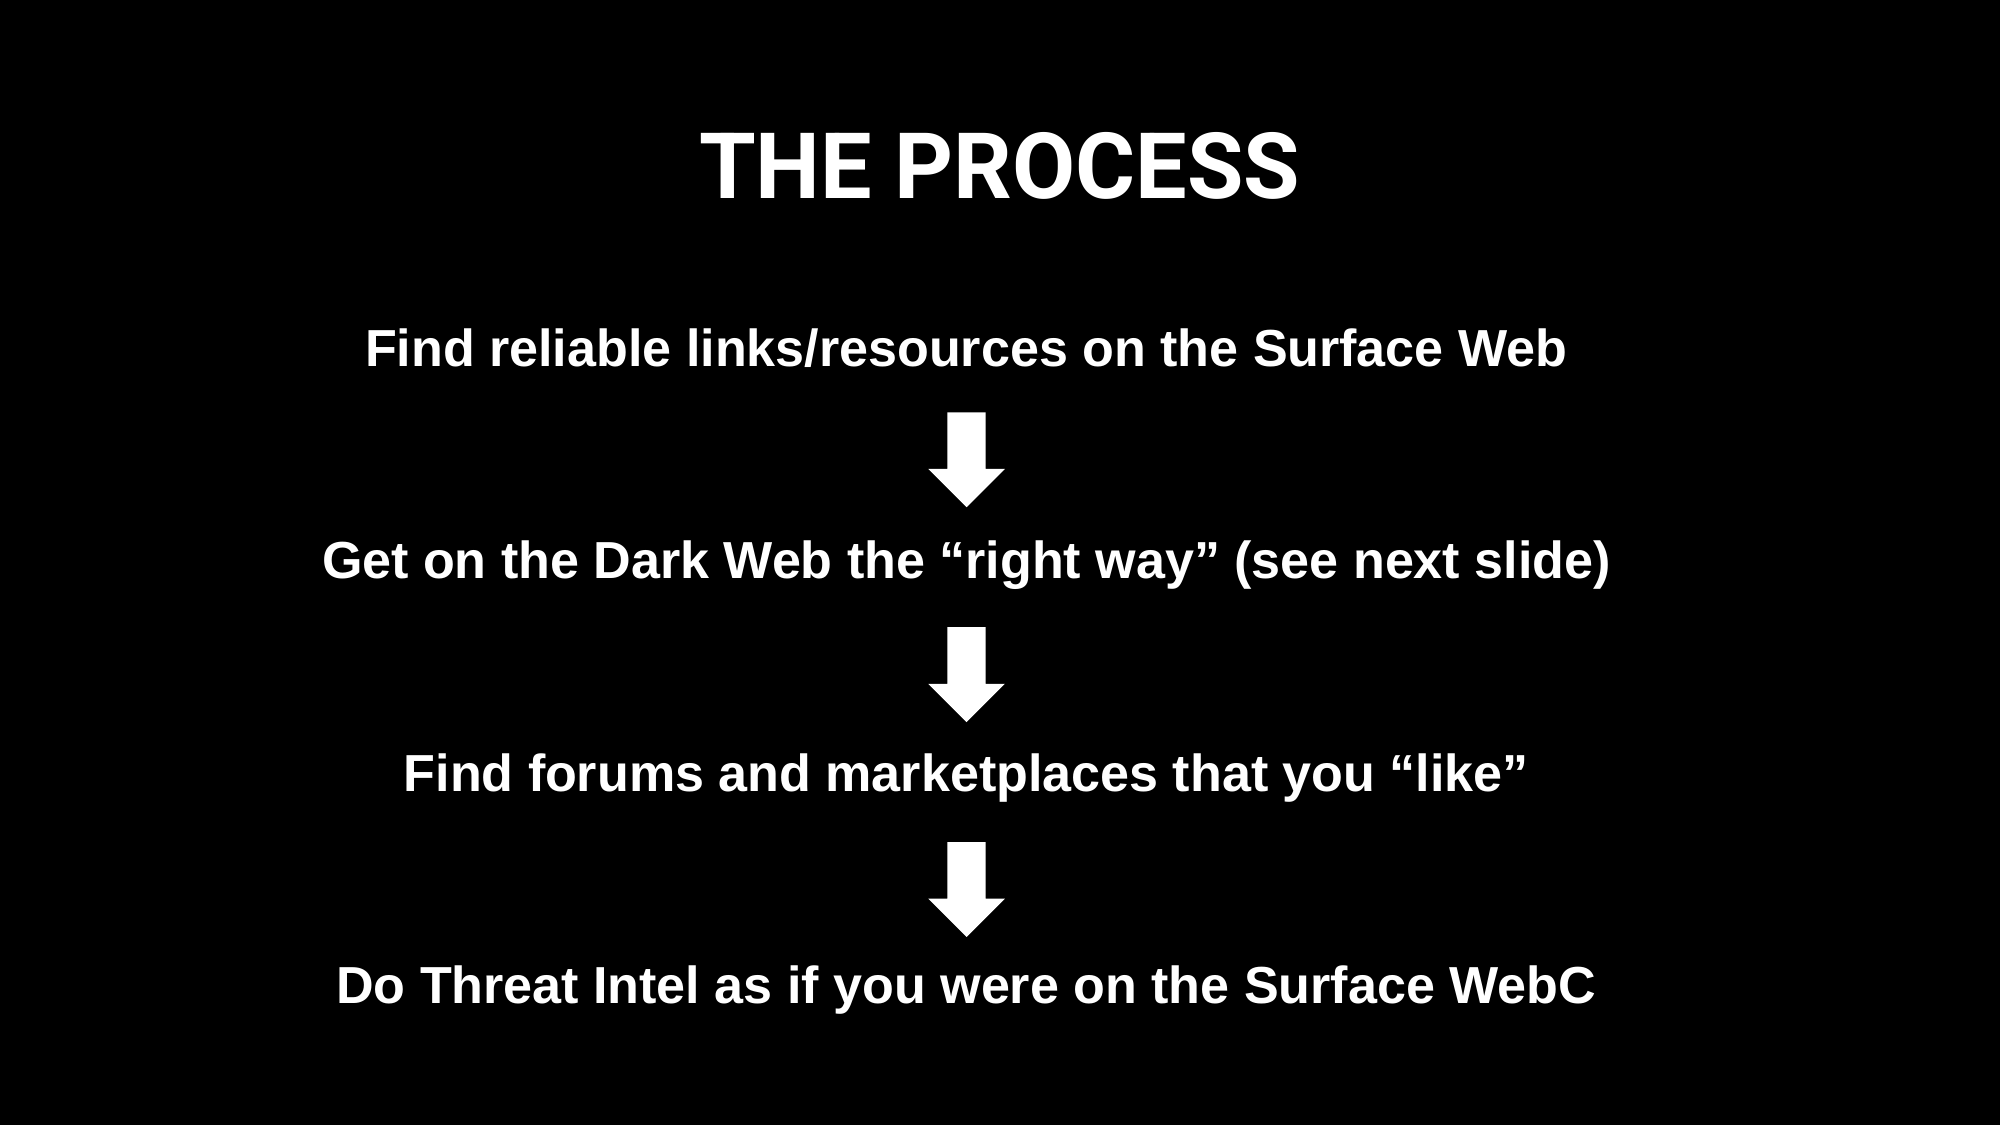

# THE PROCESS
Find reliable links/resources on the Surface Web

Get on the Dark Web the “right way” (see next slide)

Find forums and marketplaces that you “like”

Do Threat Intel as if you were on the Surface WebC